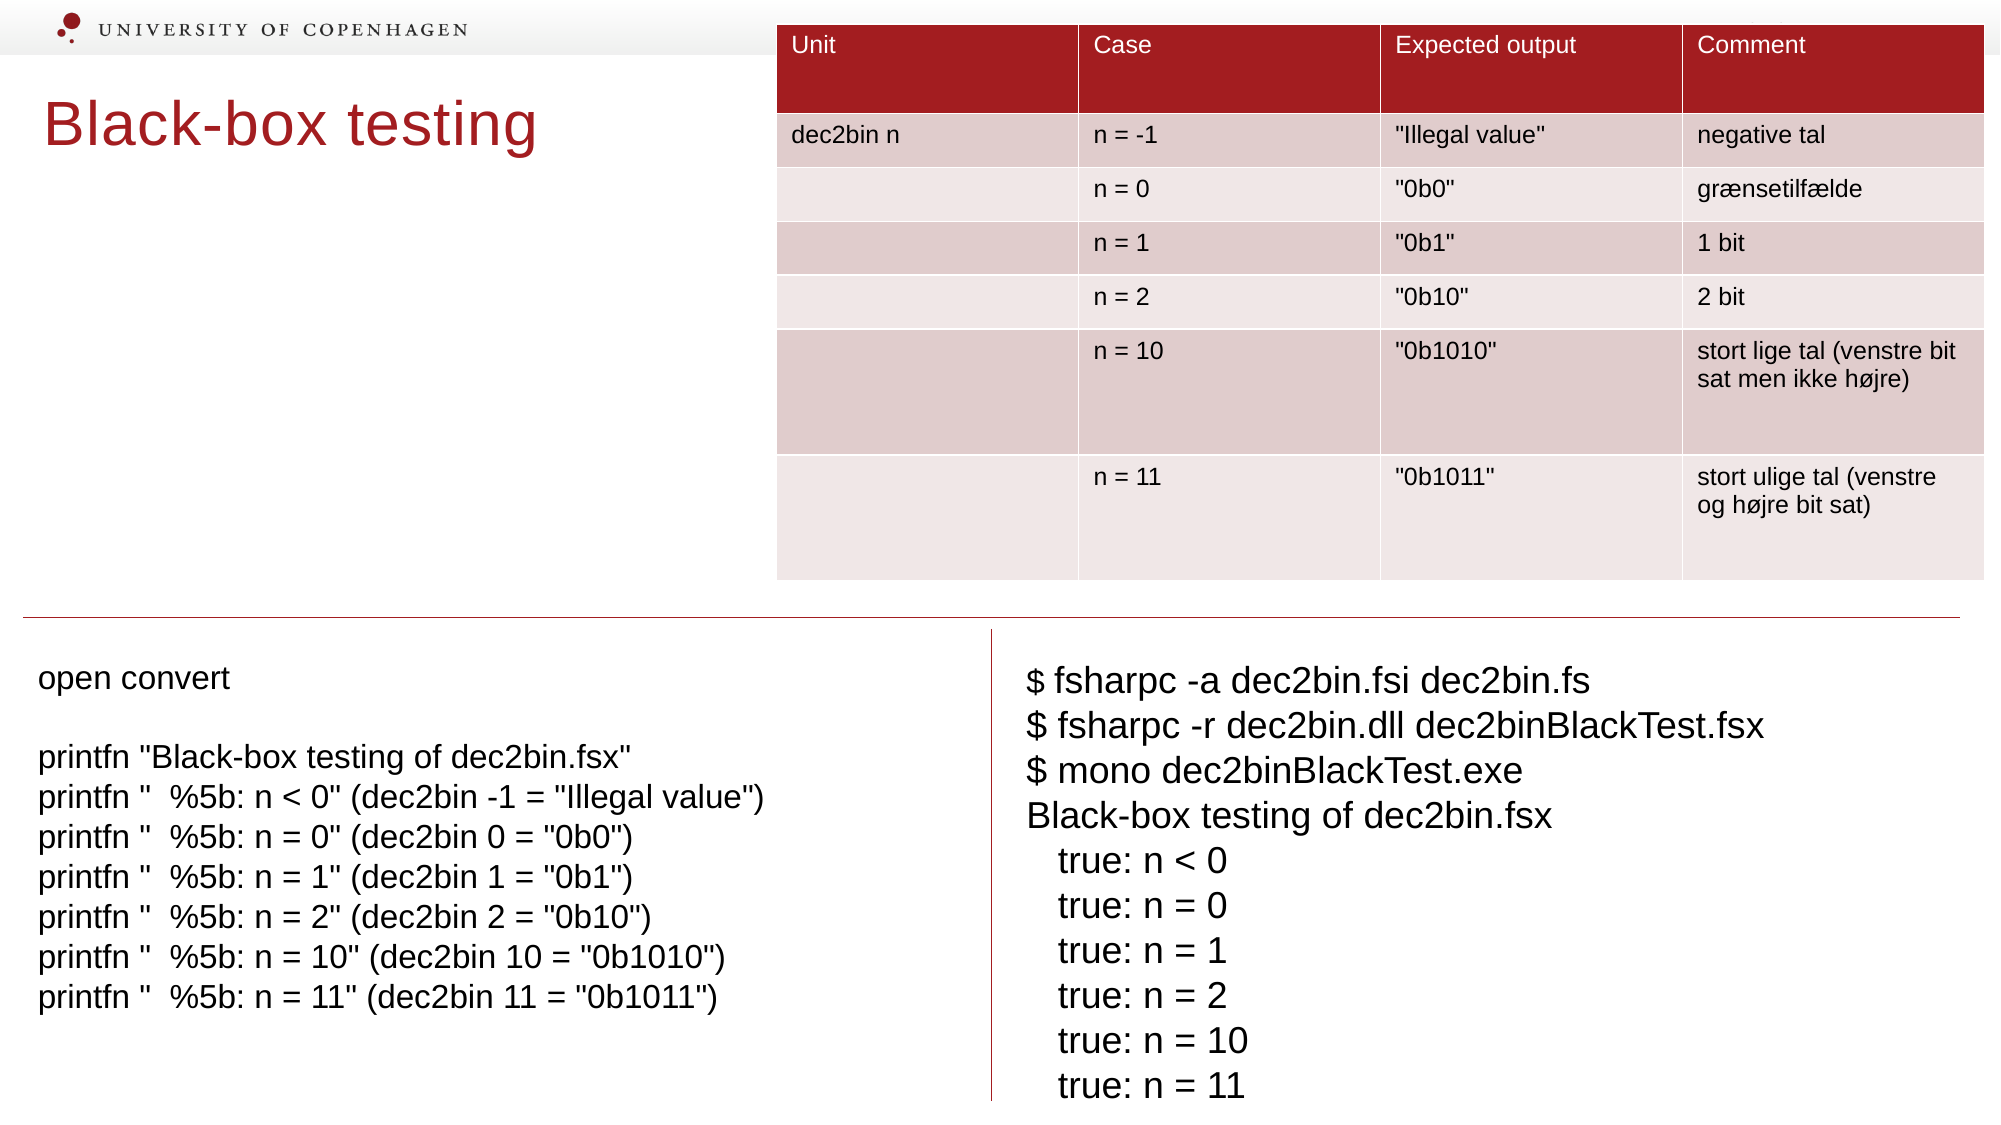

20/09/2020
5
| Unit | Case | Expected output | Comment |
| --- | --- | --- | --- |
| dec2bin n | n = -1 | "Illegal value" | negative tal |
|  | n = 0 | "0b0" | grænsetilfælde |
|  | n = 1 | "0b1" | 1 bit |
|  | n = 2 | "0b10" | 2 bit |
|  | n = 10 | "0b1010" | stort lige tal (venstre bit sat men ikke højre) |
|  | n = 11 | "0b1011" | stort ulige tal (venstre og højre bit sat) |
# Black-box testing
open convert

printfn "Black-box testing of dec2bin.fsx"
printfn "  %5b: n < 0" (dec2bin -1 = "Illegal value")
printfn "  %5b: n = 0" (dec2bin 0 = "0b0")
printfn "  %5b: n = 1" (dec2bin 1 = "0b1")
printfn "  %5b: n = 2" (dec2bin 2 = "0b10")
printfn "  %5b: n = 10" (dec2bin 10 = "0b1010")
printfn "  %5b: n = 11" (dec2bin 11 = "0b1011")
$ fsharpc -a dec2bin.fsi dec2bin.fs
$ fsharpc -r dec2bin.dll dec2binBlackTest.fsx
$ mono dec2binBlackTest.exe
Black-box testing of dec2bin.fsx
   true: n < 0
   true: n = 0
   true: n = 1
   true: n = 2
   true: n = 10
   true: n = 11